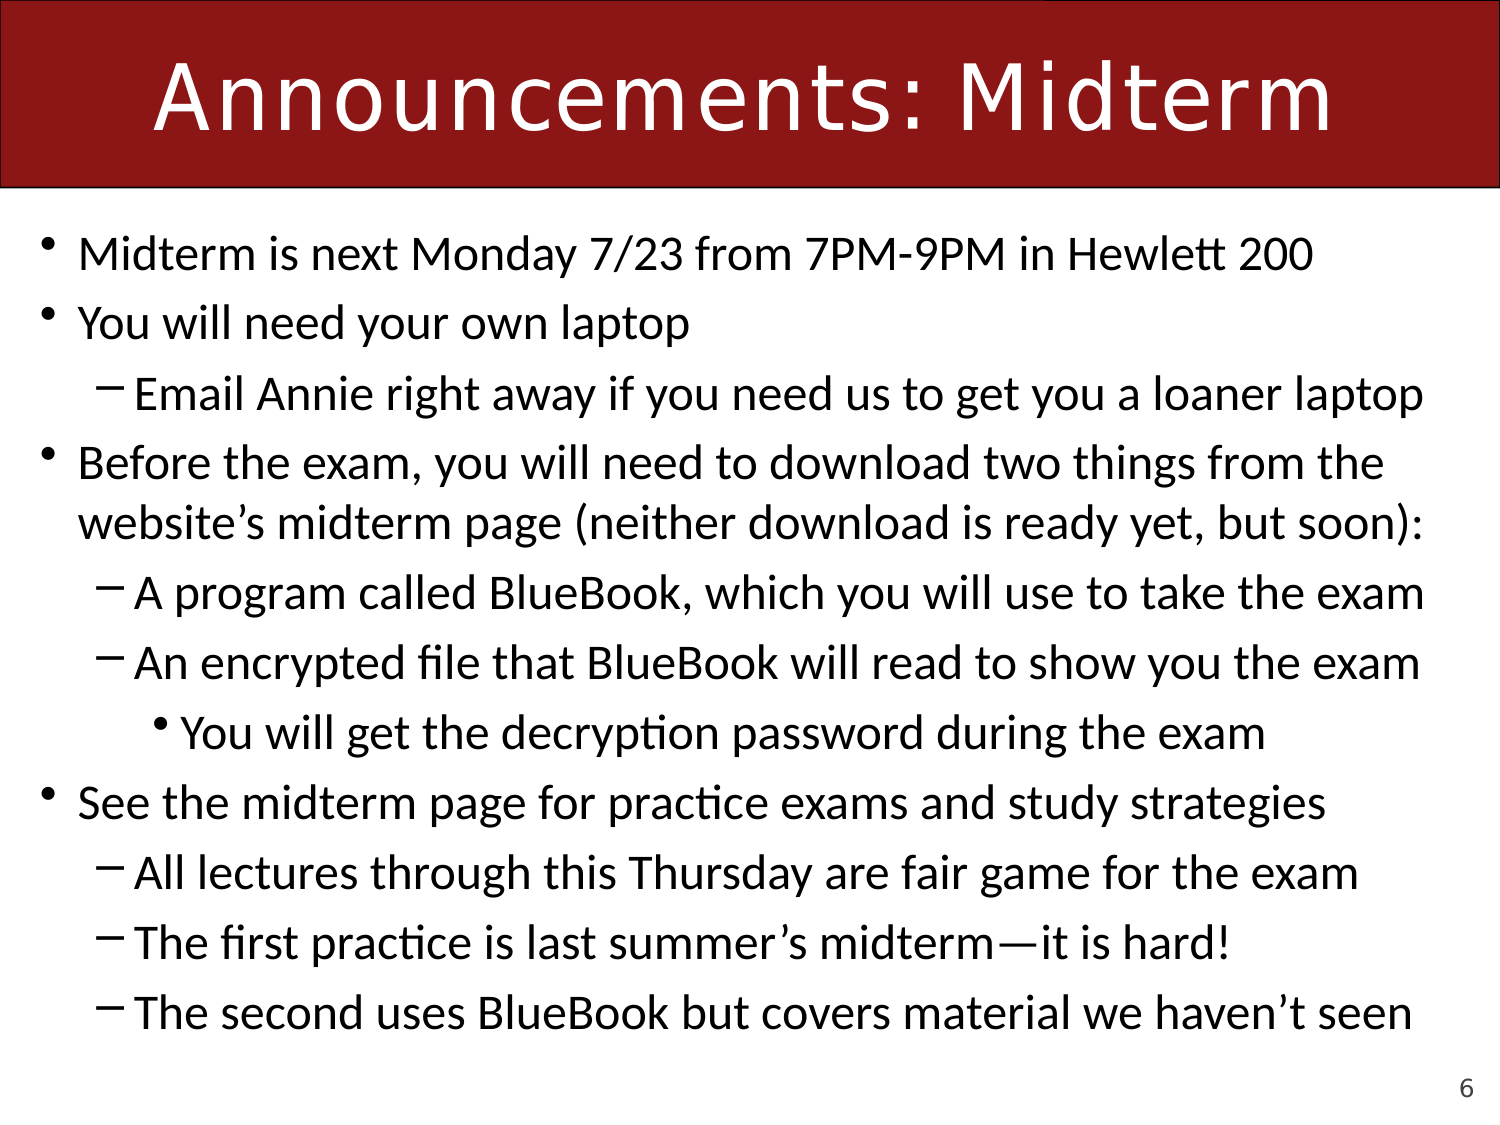

# Announcements: Midterm
Midterm is next Monday 7/23 from 7PM-9PM in Hewlett 200
You will need your own laptop
Email Annie right away if you need us to get you a loaner laptop
Before the exam, you will need to download two things from the website’s midterm page (neither download is ready yet, but soon):
A program called BlueBook, which you will use to take the exam
An encrypted file that BlueBook will read to show you the exam
You will get the decryption password during the exam
See the midterm page for practice exams and study strategies
All lectures through this Thursday are fair game for the exam
The first practice is last summer’s midterm—it is hard!
The second uses BlueBook but covers material we haven’t seen